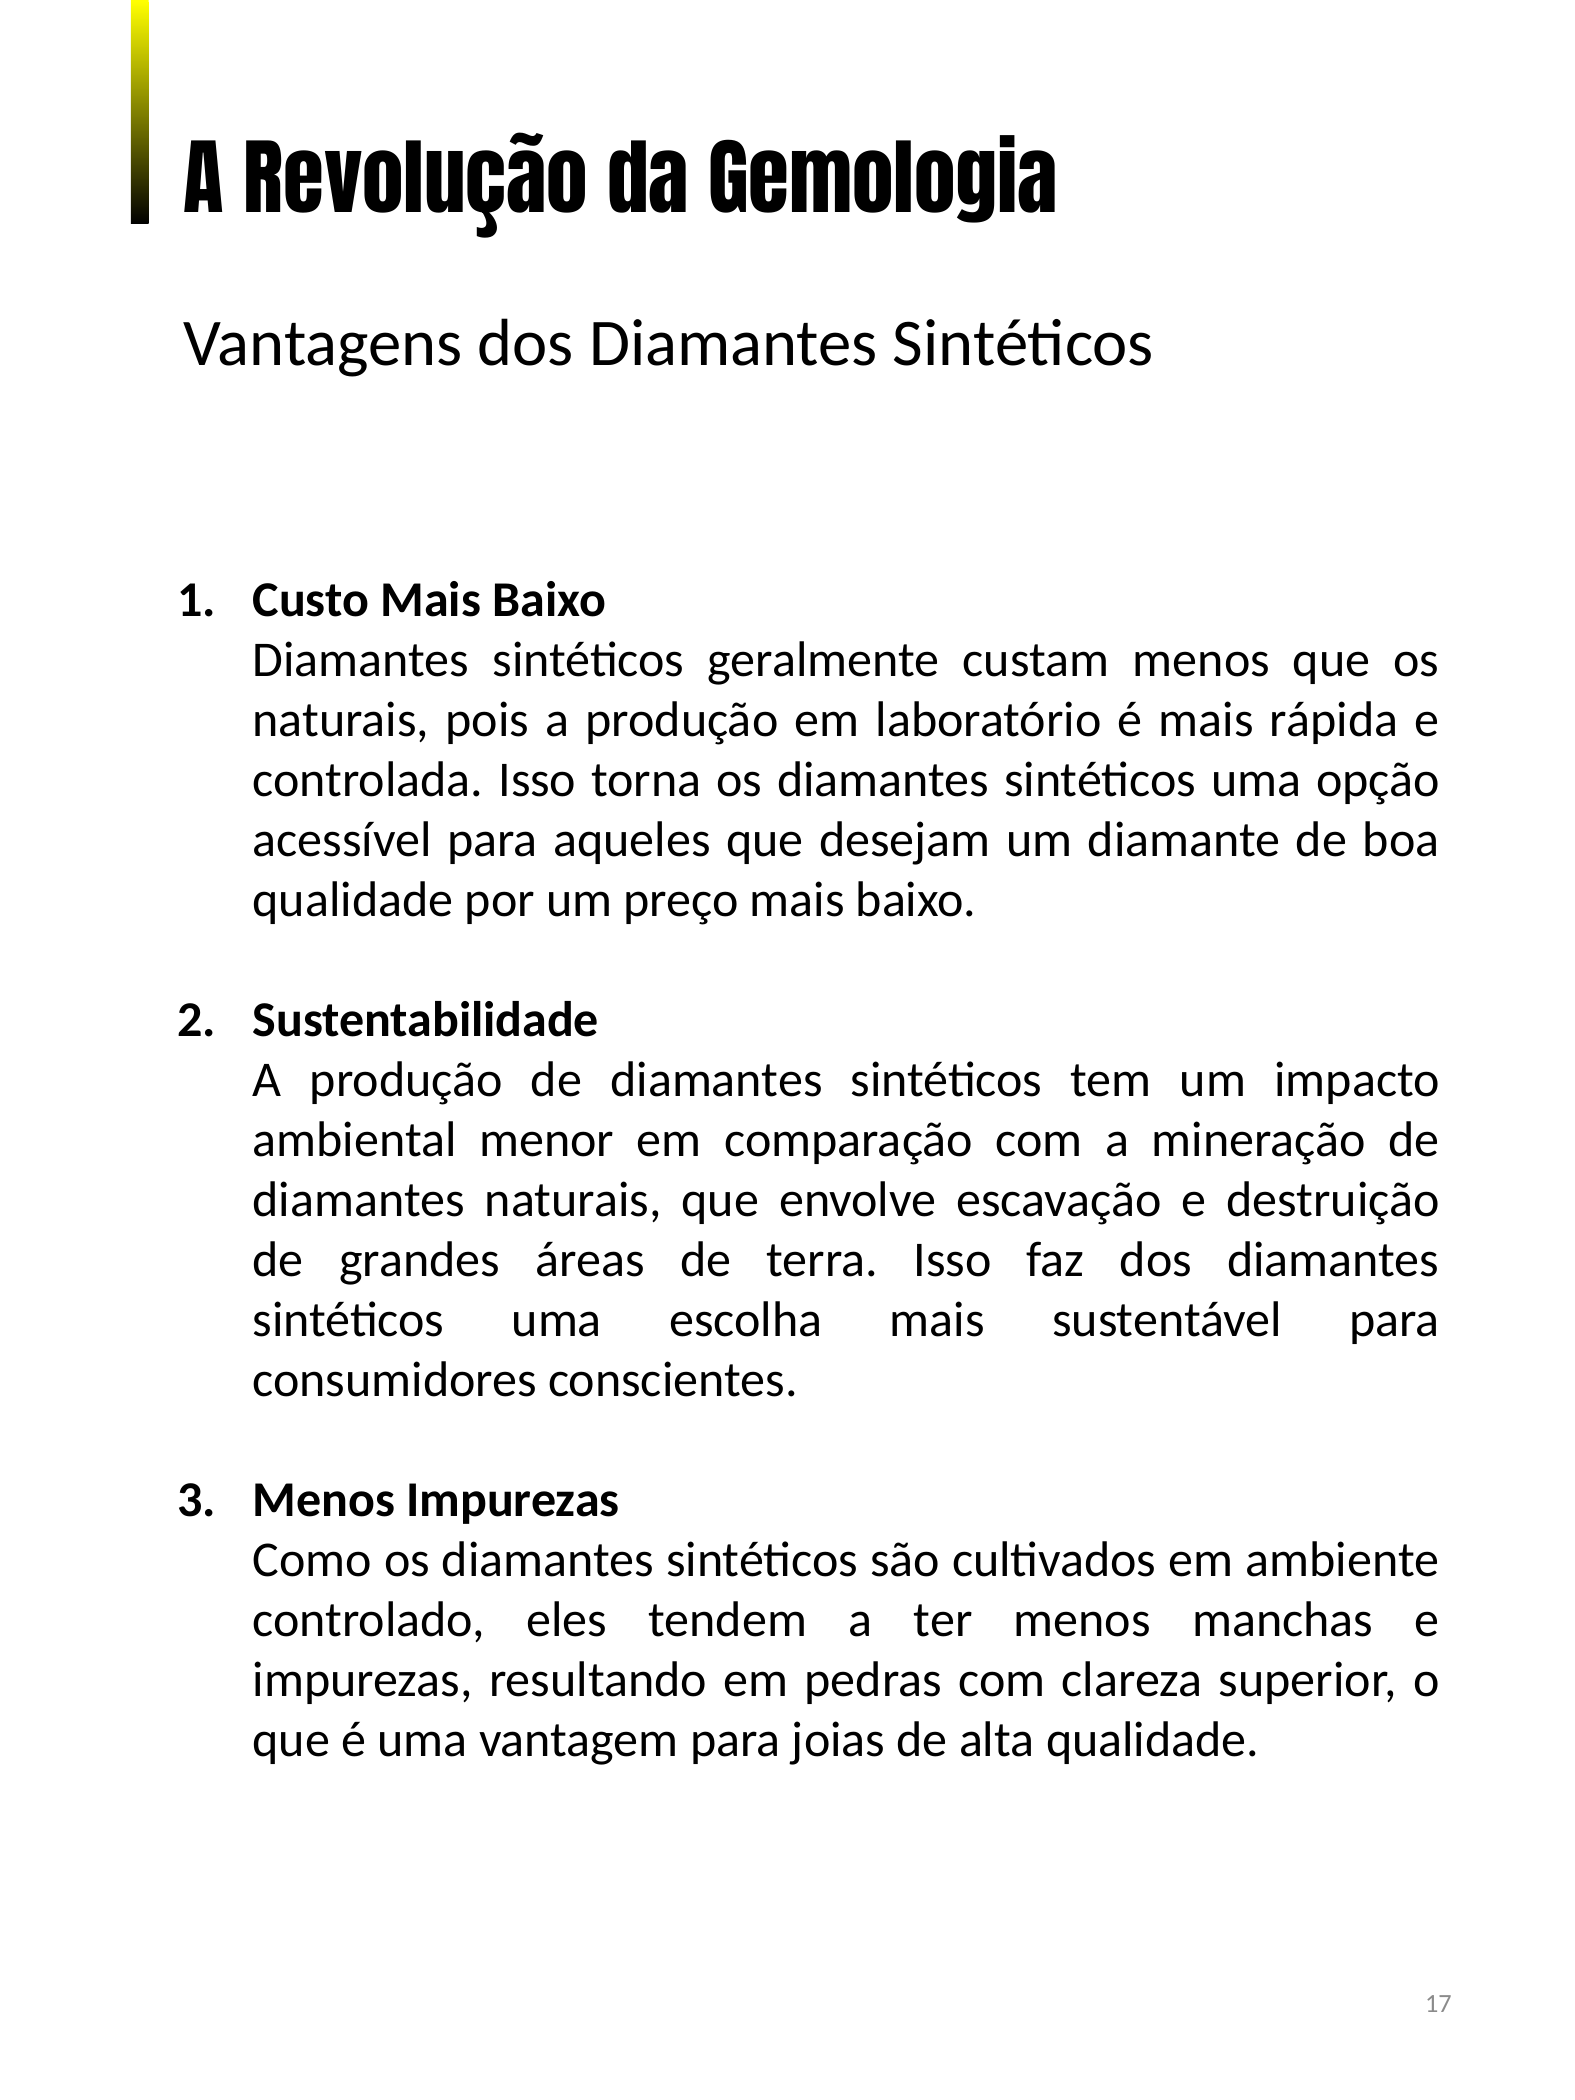

A Revolução da Gemologia
Vantagens dos Diamantes Sintéticos
Custo Mais Baixo
Diamantes sintéticos geralmente custam menos que os naturais, pois a produção em laboratório é mais rápida e controlada. Isso torna os diamantes sintéticos uma opção acessível para aqueles que desejam um diamante de boa qualidade por um preço mais baixo.

Sustentabilidade
A produção de diamantes sintéticos tem um impacto ambiental menor em comparação com a mineração de diamantes naturais, que envolve escavação e destruição de grandes áreas de terra. Isso faz dos diamantes sintéticos uma escolha mais sustentável para consumidores conscientes.

Menos Impurezas
Como os diamantes sintéticos são cultivados em ambiente controlado, eles tendem a ter menos manchas e impurezas, resultando em pedras com clareza superior, o que é uma vantagem para joias de alta qualidade.
17